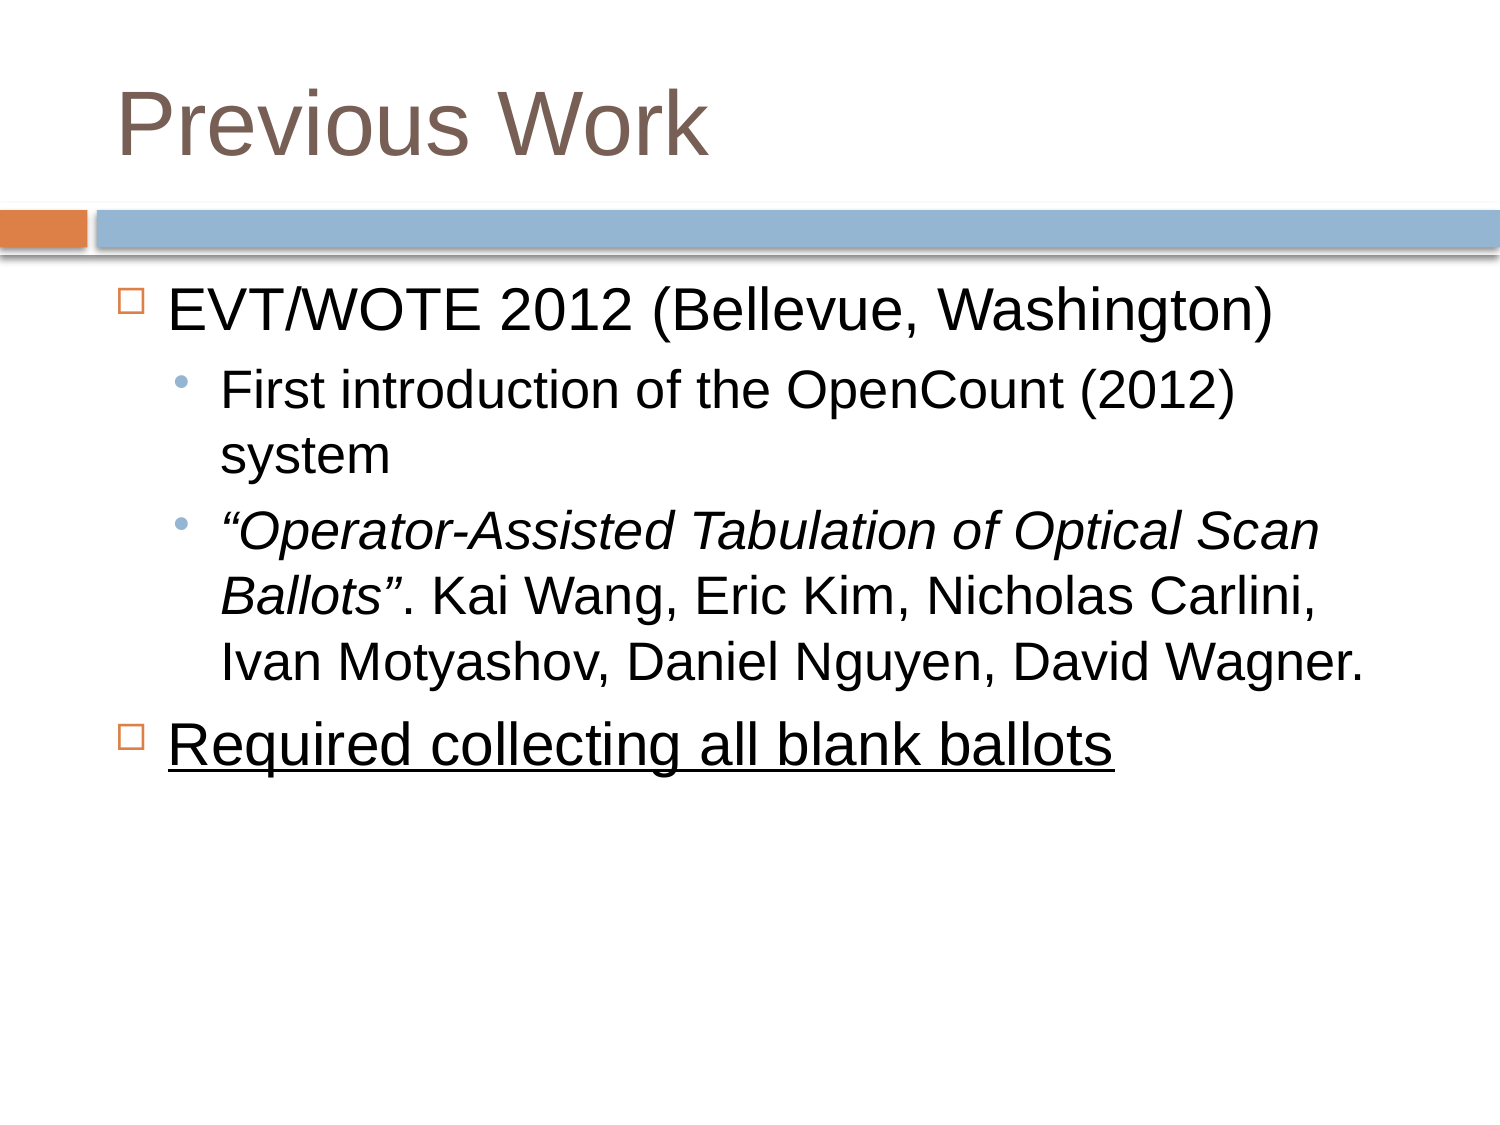

# Previous Work
EVT/WOTE 2012 (Bellevue, Washington)
First introduction of the OpenCount (2012) system
“Operator-Assisted Tabulation of Optical Scan Ballots”. Kai Wang, Eric Kim, Nicholas Carlini, Ivan Motyashov, Daniel Nguyen, David Wagner.
Required collecting all blank ballots